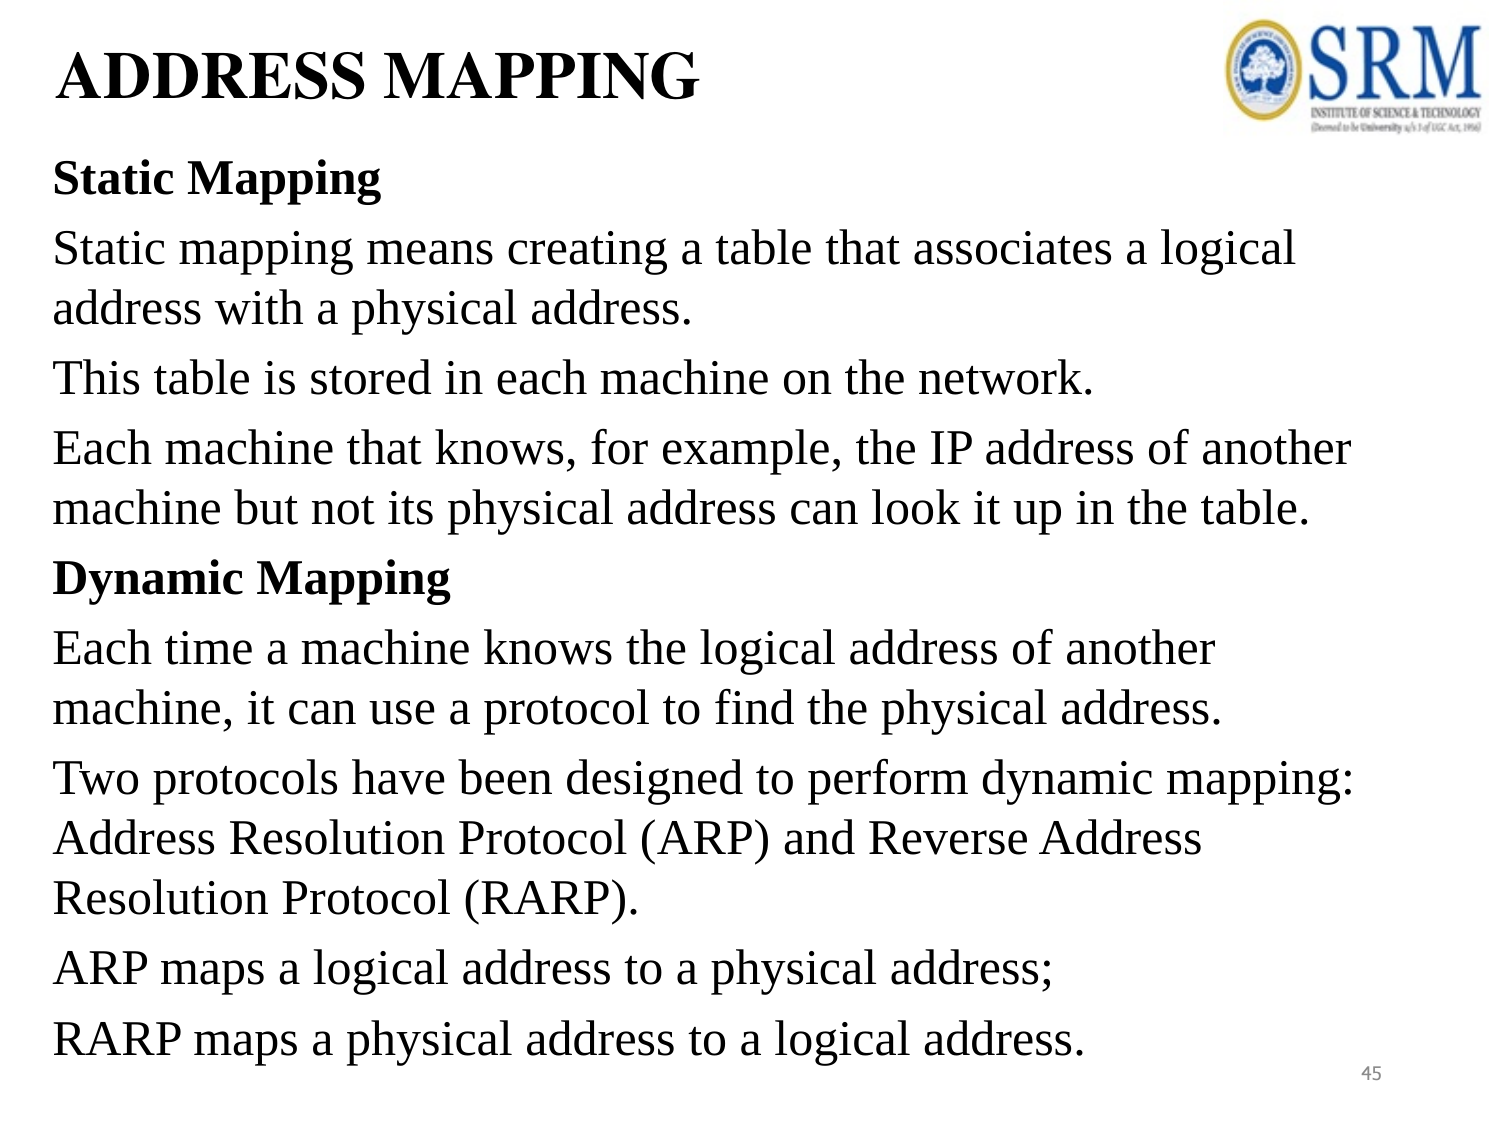

ADDRESS MAPPING
Static Mapping
Static mapping means creating a table that associates a logical address with a physical address.
This table is stored in each machine on the network.
Each machine that knows, for example, the IP address of another machine but not its physical address can look it up in the table.
Dynamic Mapping
Each time a machine knows the logical address of another machine, it can use a protocol to find the physical address.
Two protocols have been designed to perform dynamic mapping: Address Resolution Protocol (ARP) and Reverse Address Resolution Protocol (RARP).
ARP maps a logical address to a physical address;
RARP maps a physical address to a logical address.
45